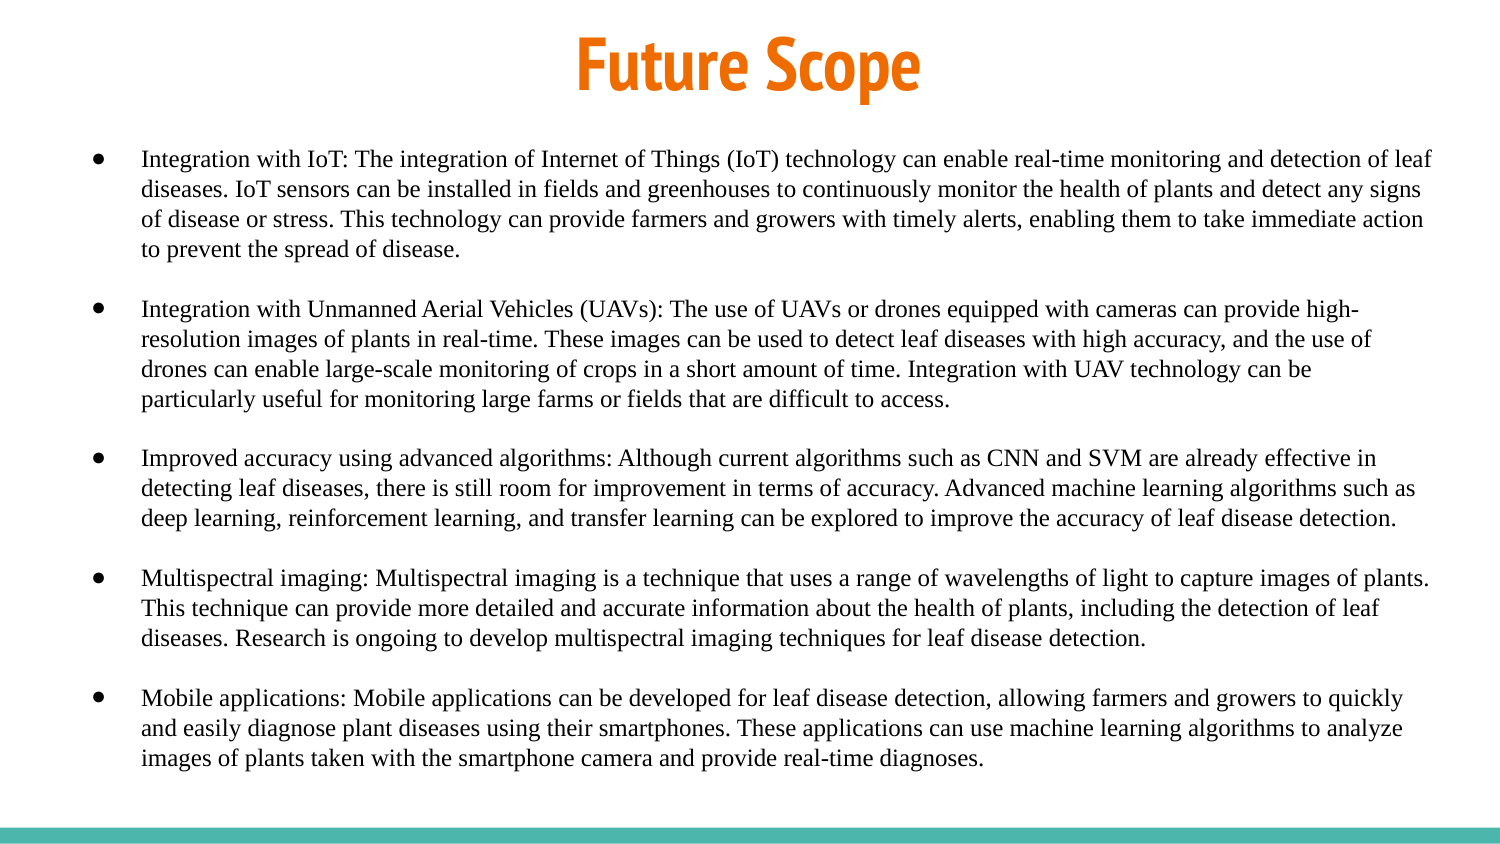

# Future Scope
Integration with IoT: The integration of Internet of Things (IoT) technology can enable real-time monitoring and detection of leaf diseases. IoT sensors can be installed in fields and greenhouses to continuously monitor the health of plants and detect any signs of disease or stress. This technology can provide farmers and growers with timely alerts, enabling them to take immediate action to prevent the spread of disease.

Integration with Unmanned Aerial Vehicles (UAVs): The use of UAVs or drones equipped with cameras can provide high-resolution images of plants in real-time. These images can be used to detect leaf diseases with high accuracy, and the use of drones can enable large-scale monitoring of crops in a short amount of time. Integration with UAV technology can be particularly useful for monitoring large farms or fields that are difficult to access.

Improved accuracy using advanced algorithms: Although current algorithms such as CNN and SVM are already effective in detecting leaf diseases, there is still room for improvement in terms of accuracy. Advanced machine learning algorithms such as deep learning, reinforcement learning, and transfer learning can be explored to improve the accuracy of leaf disease detection.

Multispectral imaging: Multispectral imaging is a technique that uses a range of wavelengths of light to capture images of plants. This technique can provide more detailed and accurate information about the health of plants, including the detection of leaf diseases. Research is ongoing to develop multispectral imaging techniques for leaf disease detection.

Mobile applications: Mobile applications can be developed for leaf disease detection, allowing farmers and growers to quickly and easily diagnose plant diseases using their smartphones. These applications can use machine learning algorithms to analyze images of plants taken with the smartphone camera and provide real-time diagnoses.